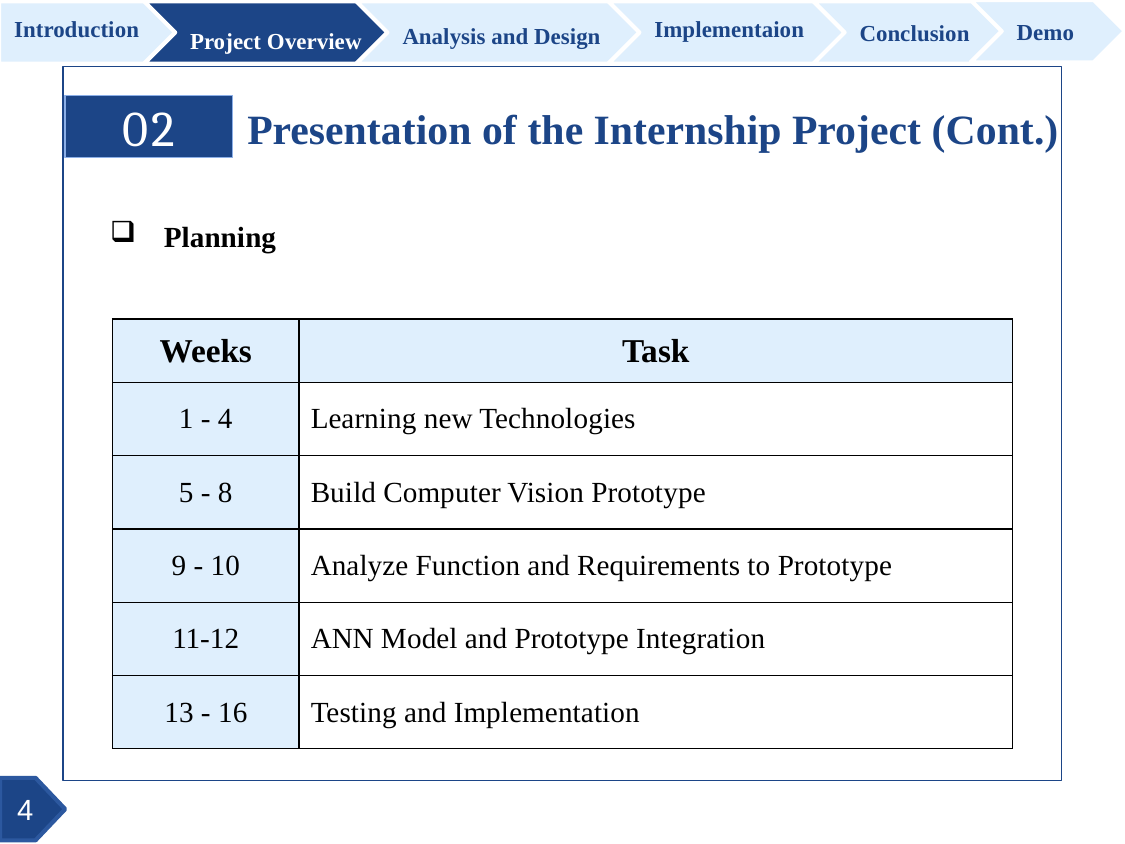

Introduction

Project Overview

Analysis and Design

Implementaion

Conclusion
Demo
02
Presentation of the Internship Project (Cont.)

 Planning
| Weeks | Task |
| --- | --- |
| 1 - 4 | Learning new Technologies |
| 5 - 8 | Build Computer Vision Prototype |
| 9 - 10 | Analyze Function and Requirements to Prototype |
| 11-12 | ANN Model and Prototype Integration |
| 13 - 16 | Testing and Implementation |
4